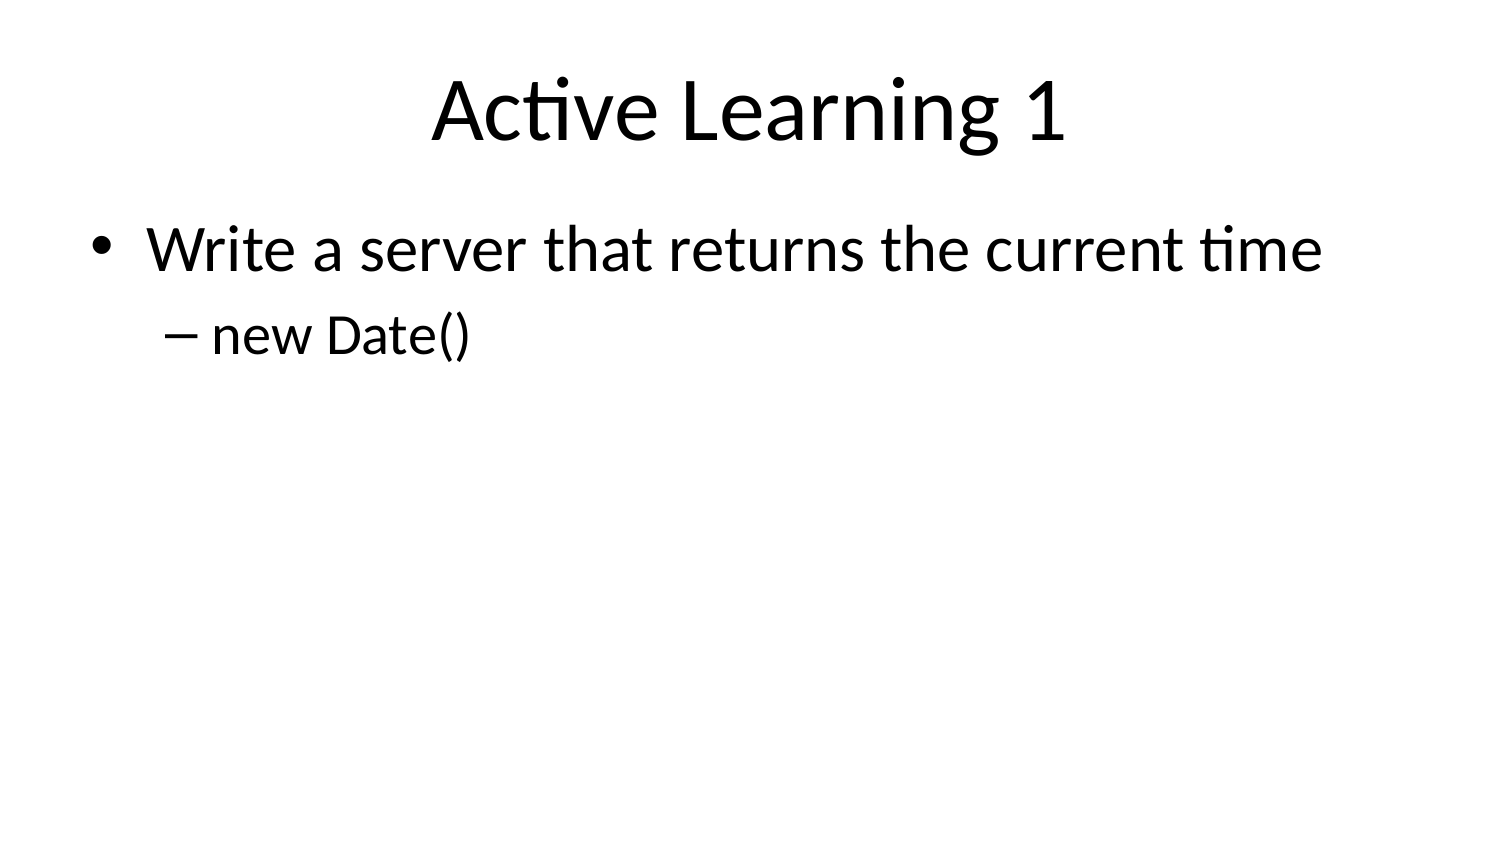

# Active Learning 1
Write a server that returns the current time
new Date()